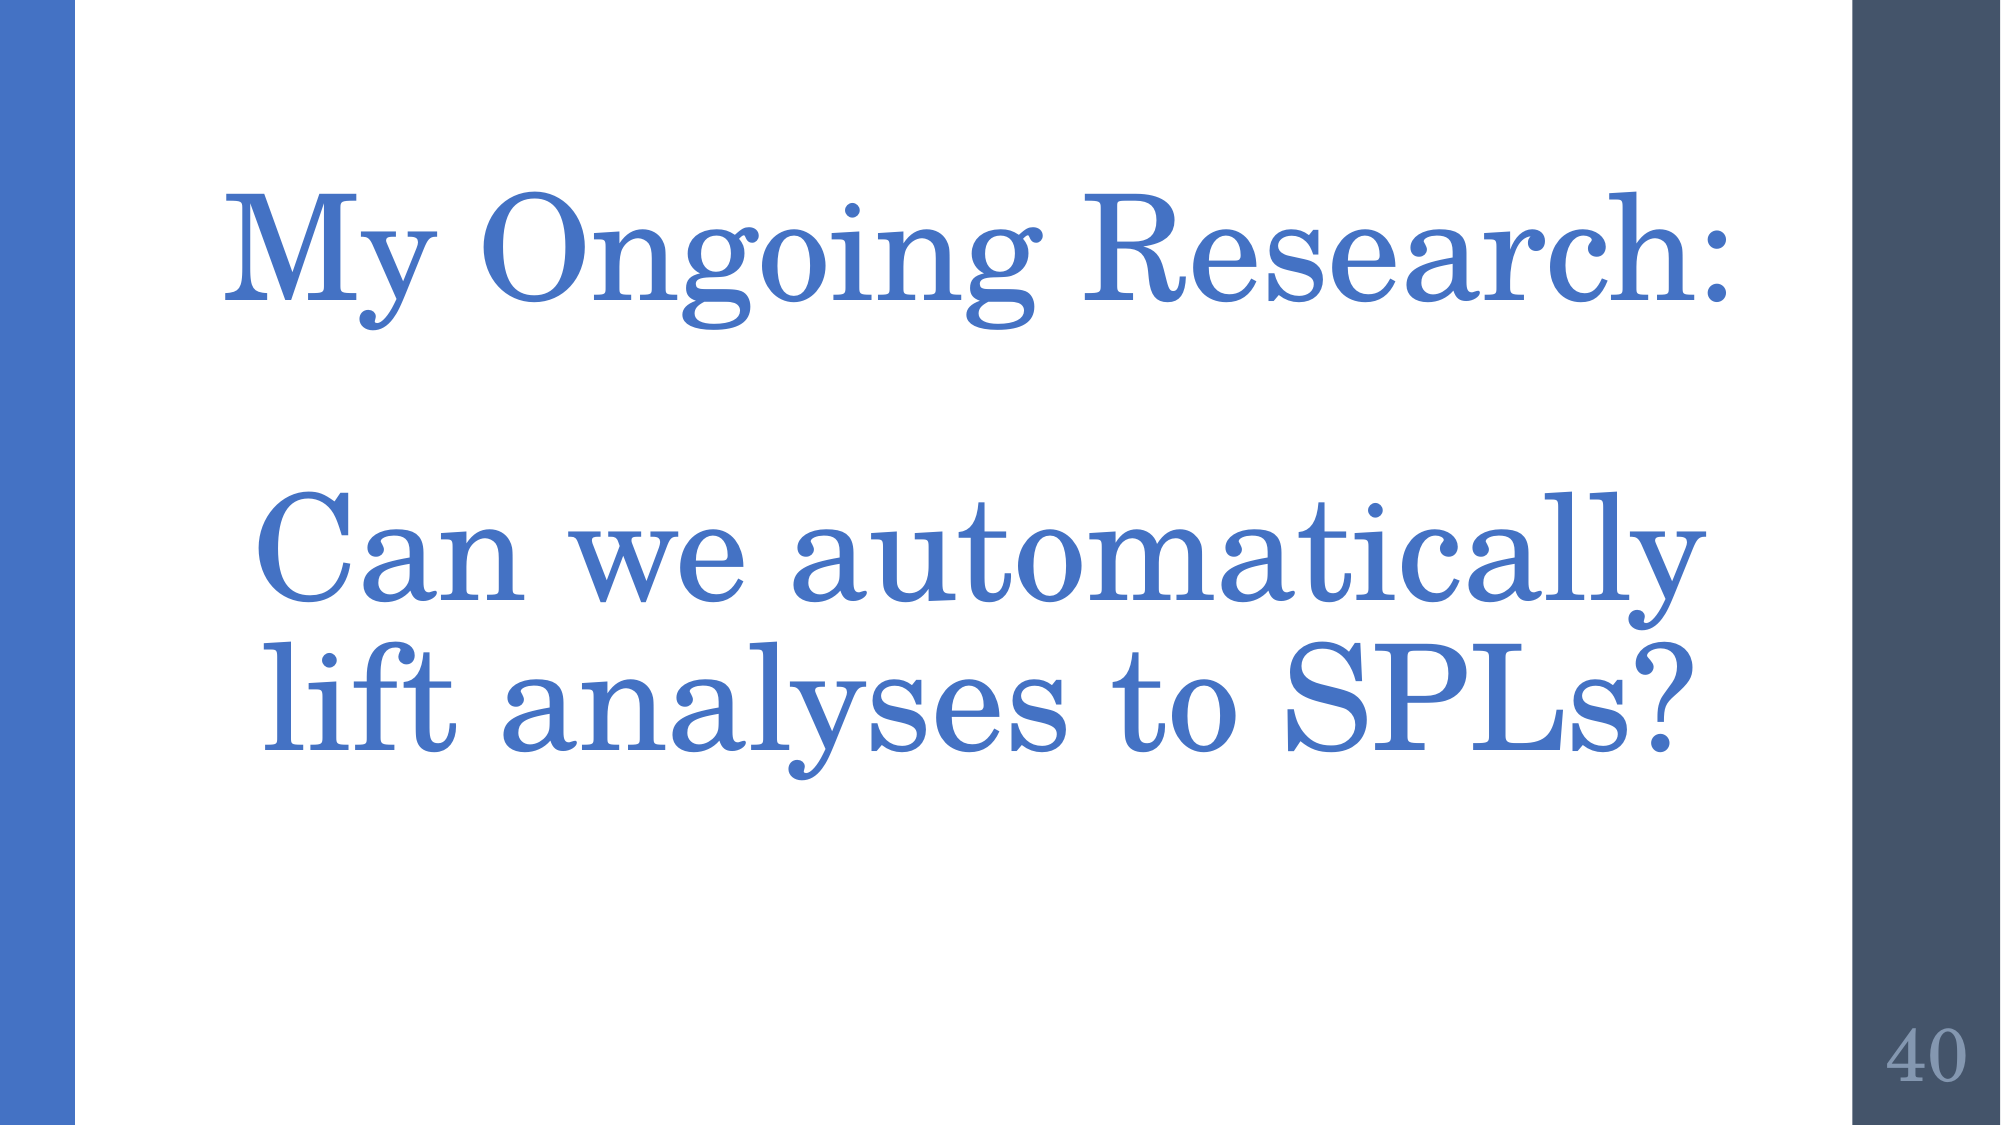

# My Ongoing Research: Can we automatically lift analyses to SPLs?

40